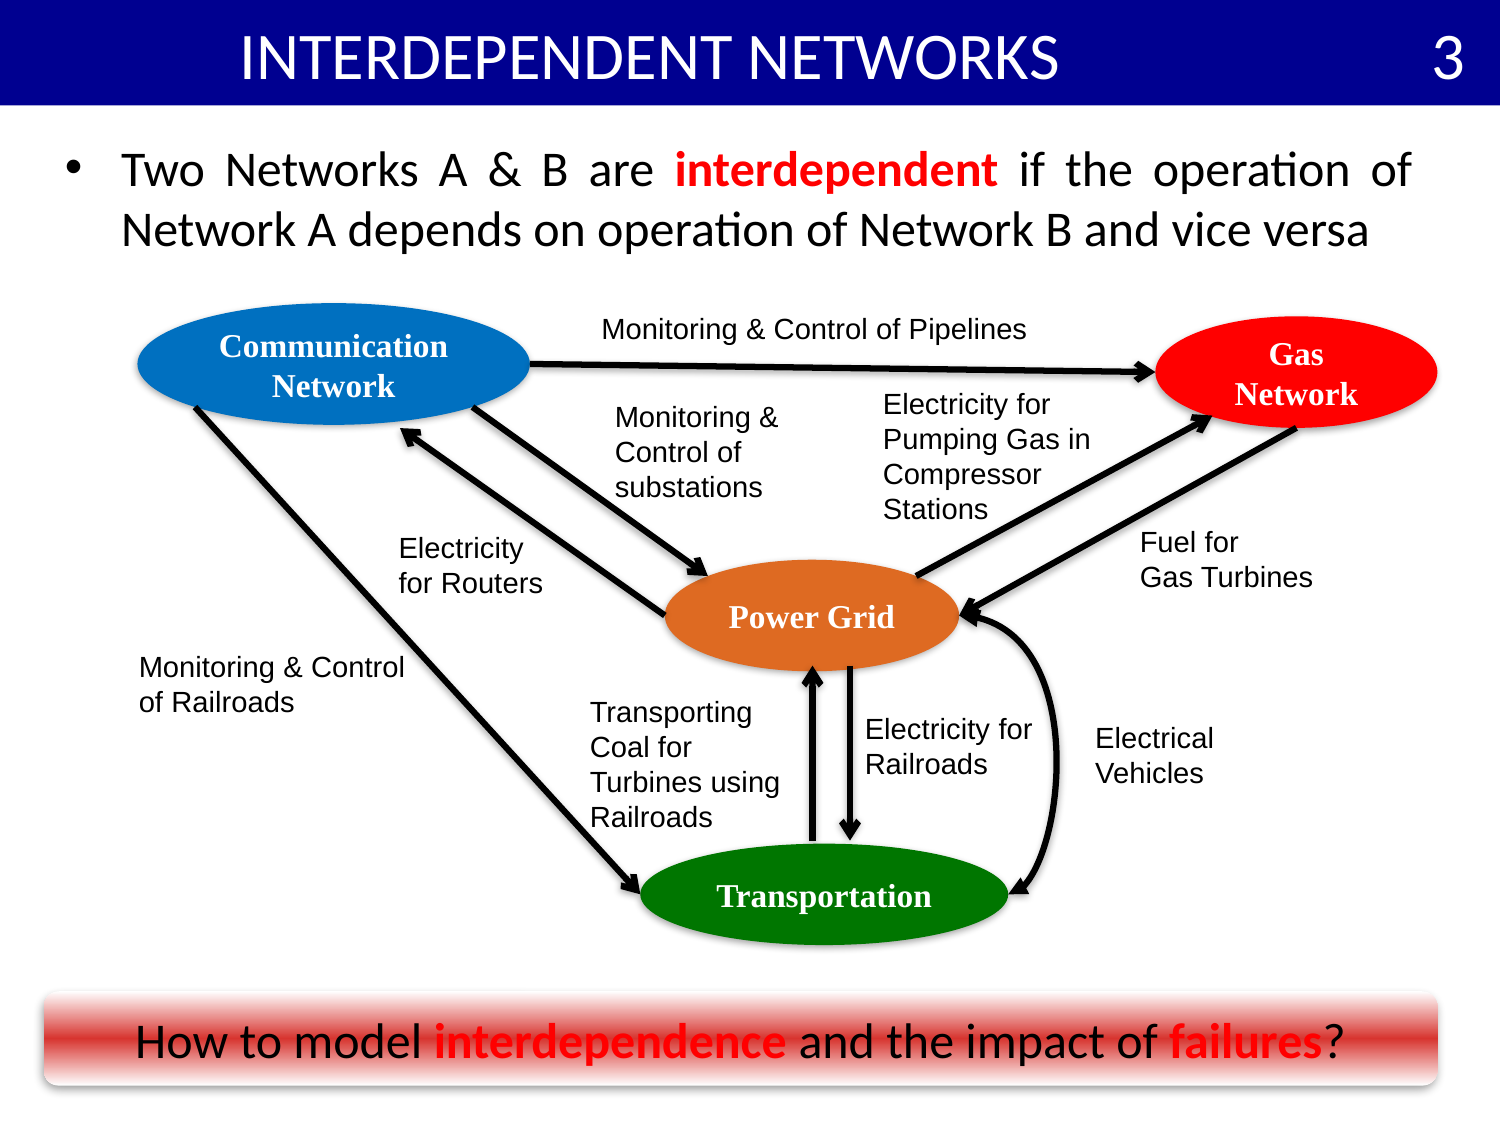

# Interdependent networks
3
Two Networks A & B are interdependent if the operation of
Network A depends on operation of Network B and vice versa

Monitoring & Control of Pipelines
Communication Network
Gas Network
Electricity for Pumping Gas in Compressor Stations
Monitoring & Control of substations
Fuel for
Gas Turbines
Electricity
for Routers
Power Grid
Monitoring & Control of Railroads
Transporting Coal for Turbines using Railroads
Electricity for Railroads
Electrical Vehicles

Transportation
How to model interdependence and the impact of failures?